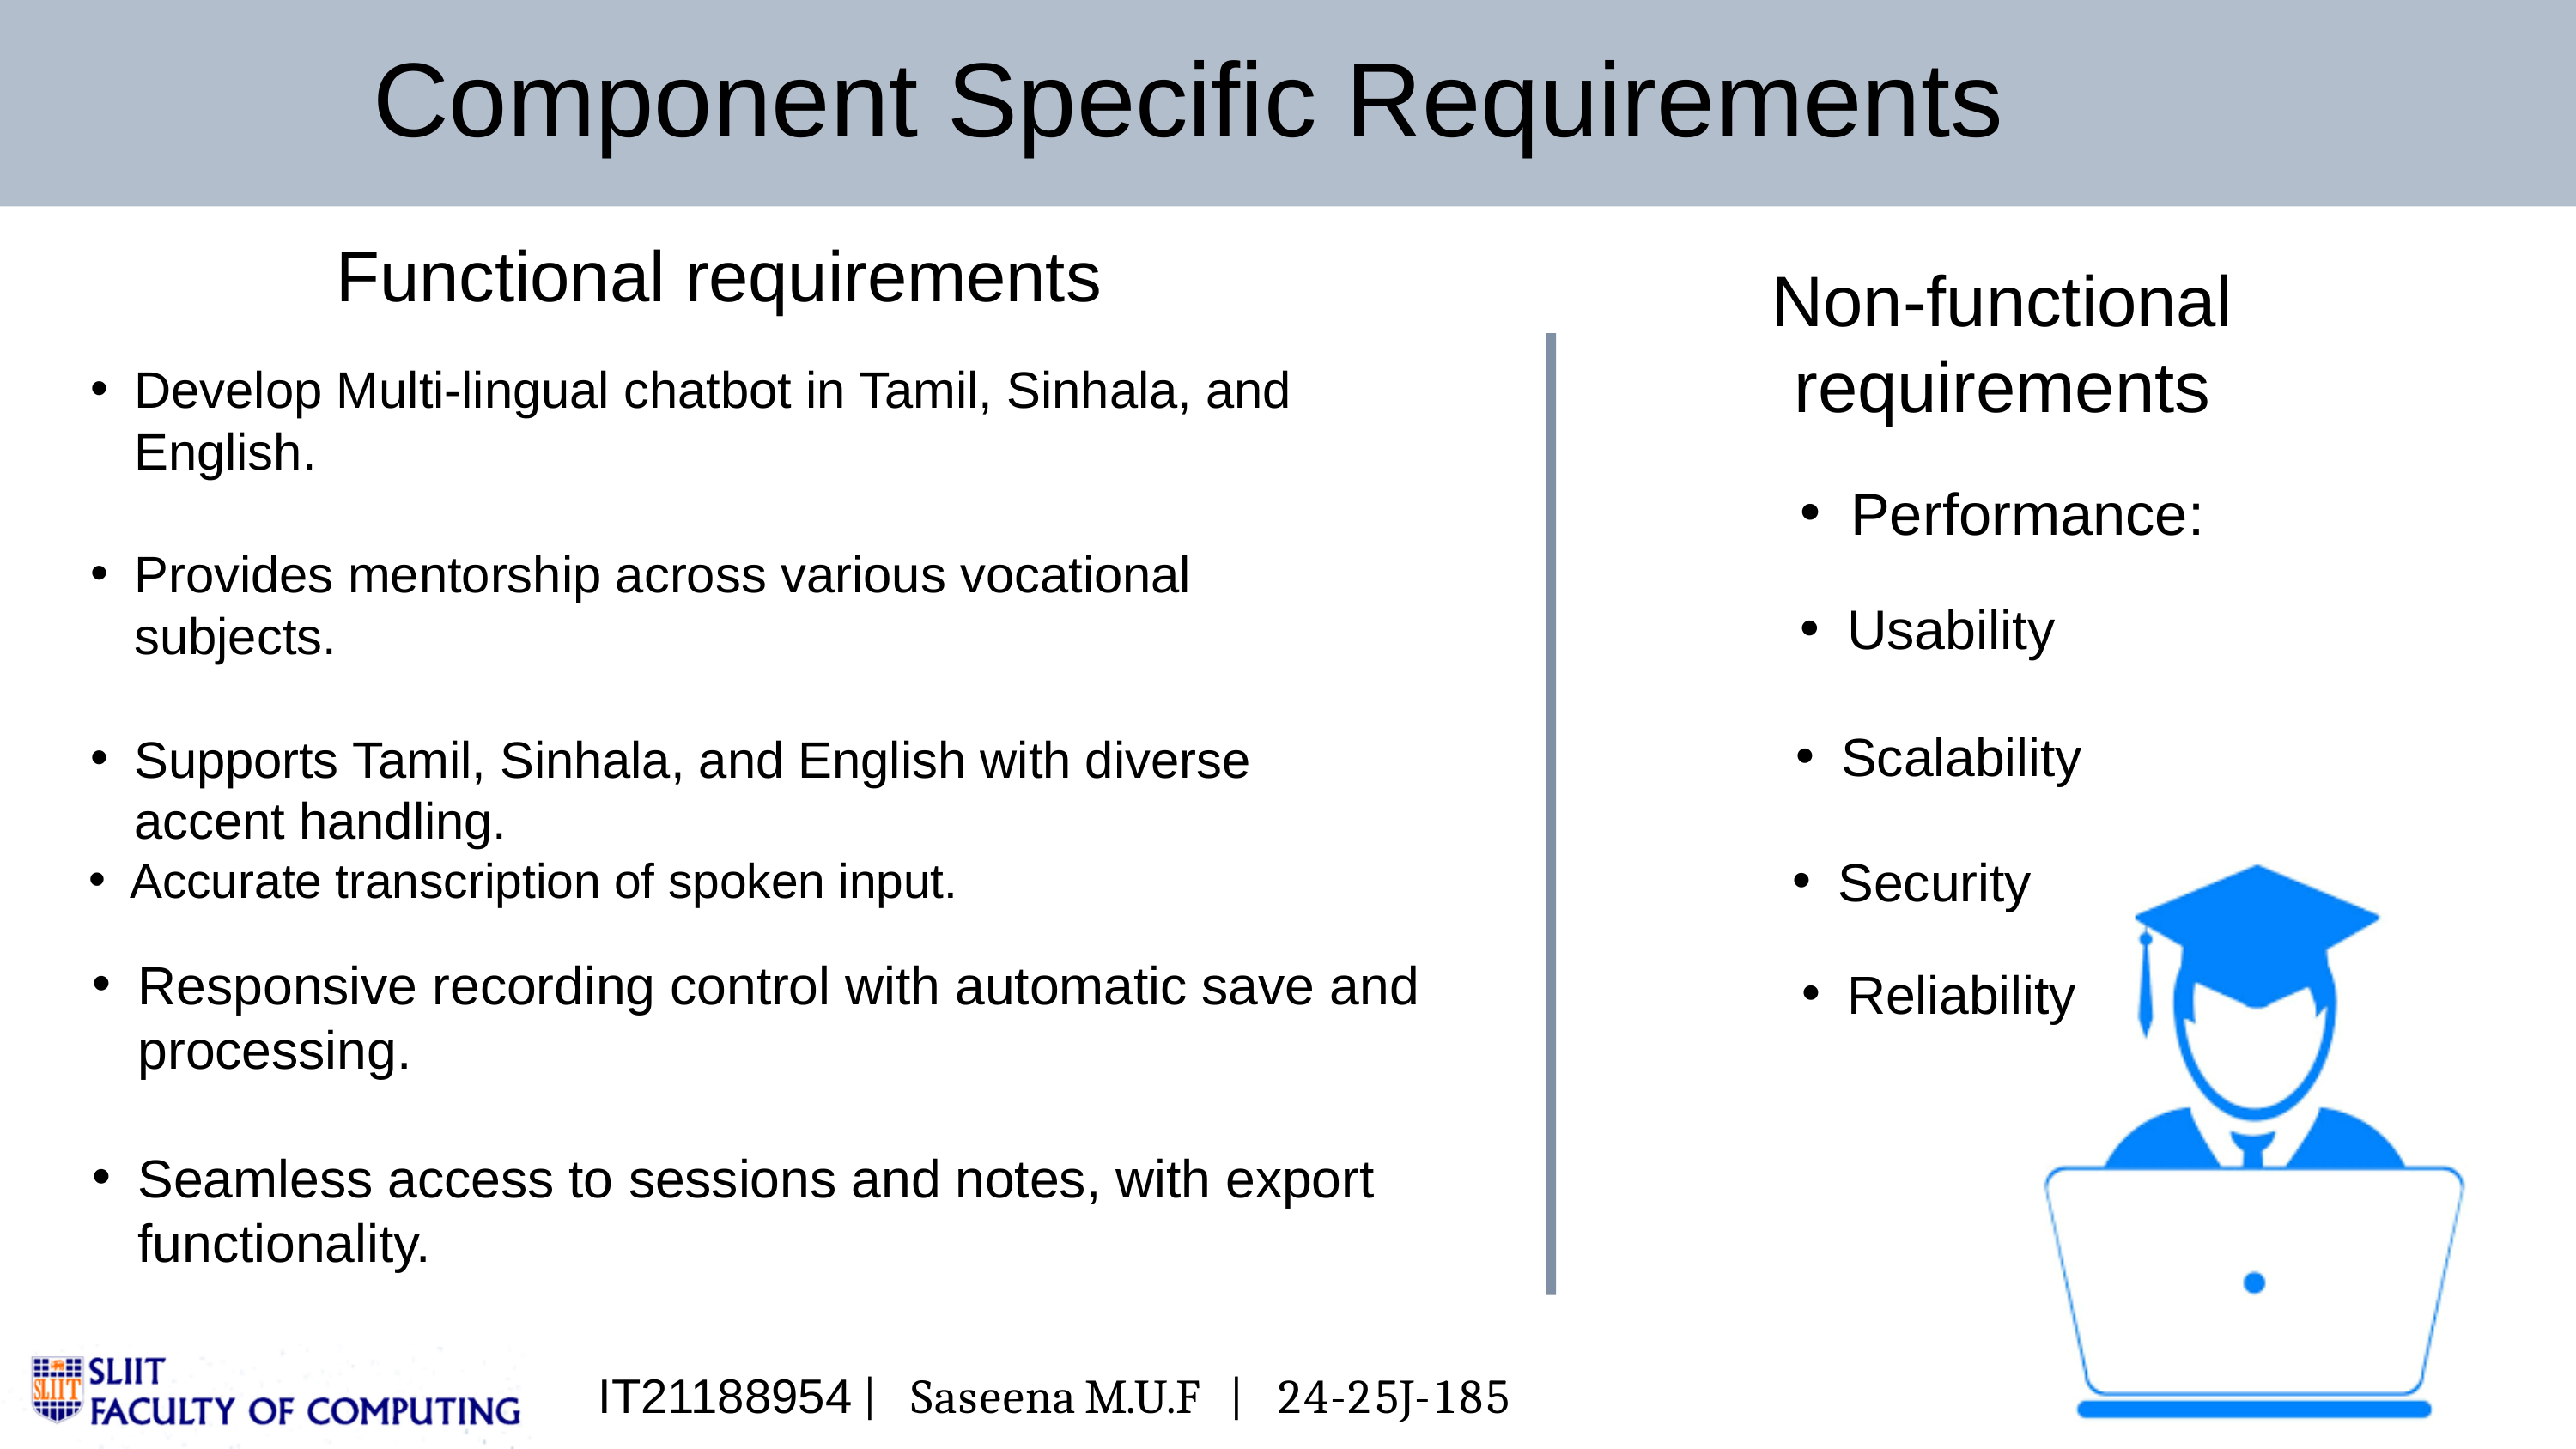

Component Specific Requirements
Functional requirements
Non-functional requirements

Develop Multi-lingual chatbot in Tamil, Sinhala, and English.

Provides mentorship across various vocational subjects.

Supports Tamil, Sinhala, and English with diverse accent handling.
Accurate transcription of spoken input.
Performance:
Usability
Scalability
Security

Responsive recording control with automatic save and processing.

Seamless access to sessions and notes, with export functionality.

Reliability

IT21188954 |   Saseena M.U.F  |   24-25J-185